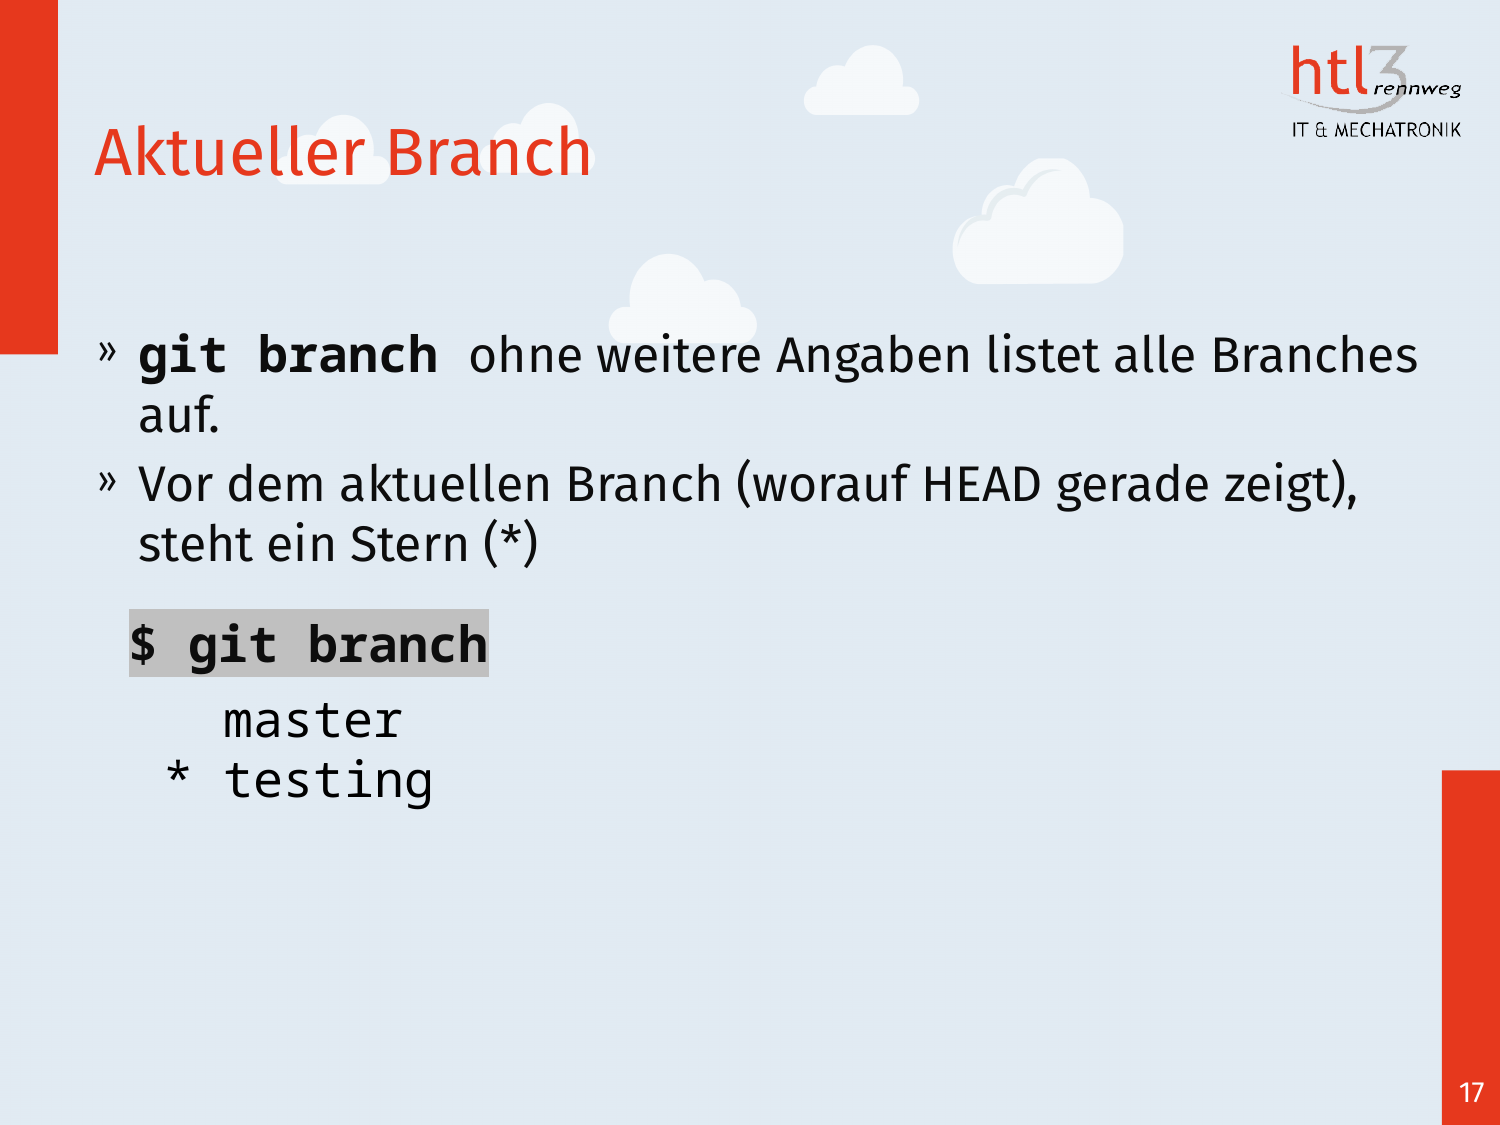

# Aktueller Branch
git branch ohne weitere Angaben listet alle Branches auf.
Vor dem aktuellen Branch (worauf HEAD gerade zeigt), steht ein Stern (*)
$ git branch
  master
* testing